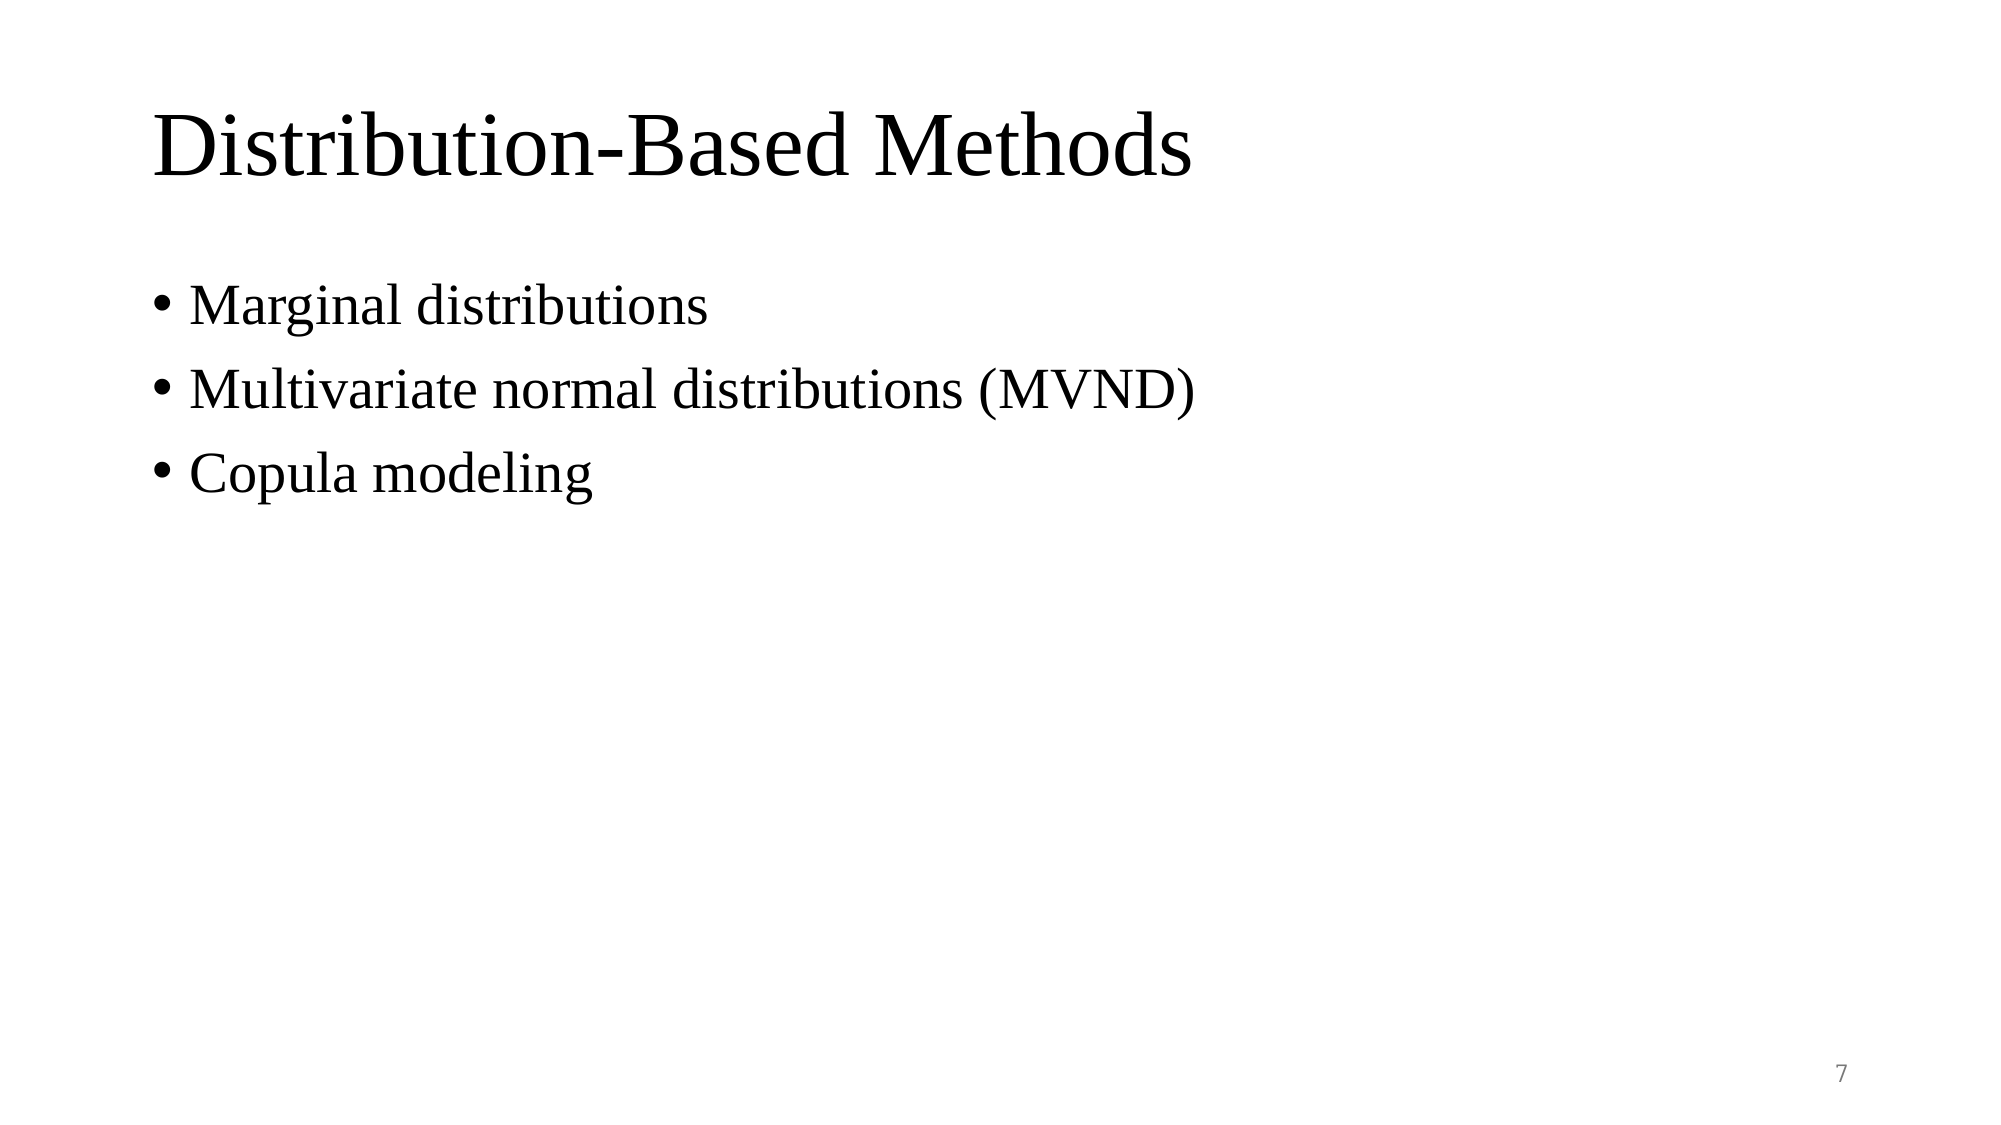

# Distribution-Based Methods
Marginal distributions
Multivariate normal distributions (MVND)
Copula modeling
7